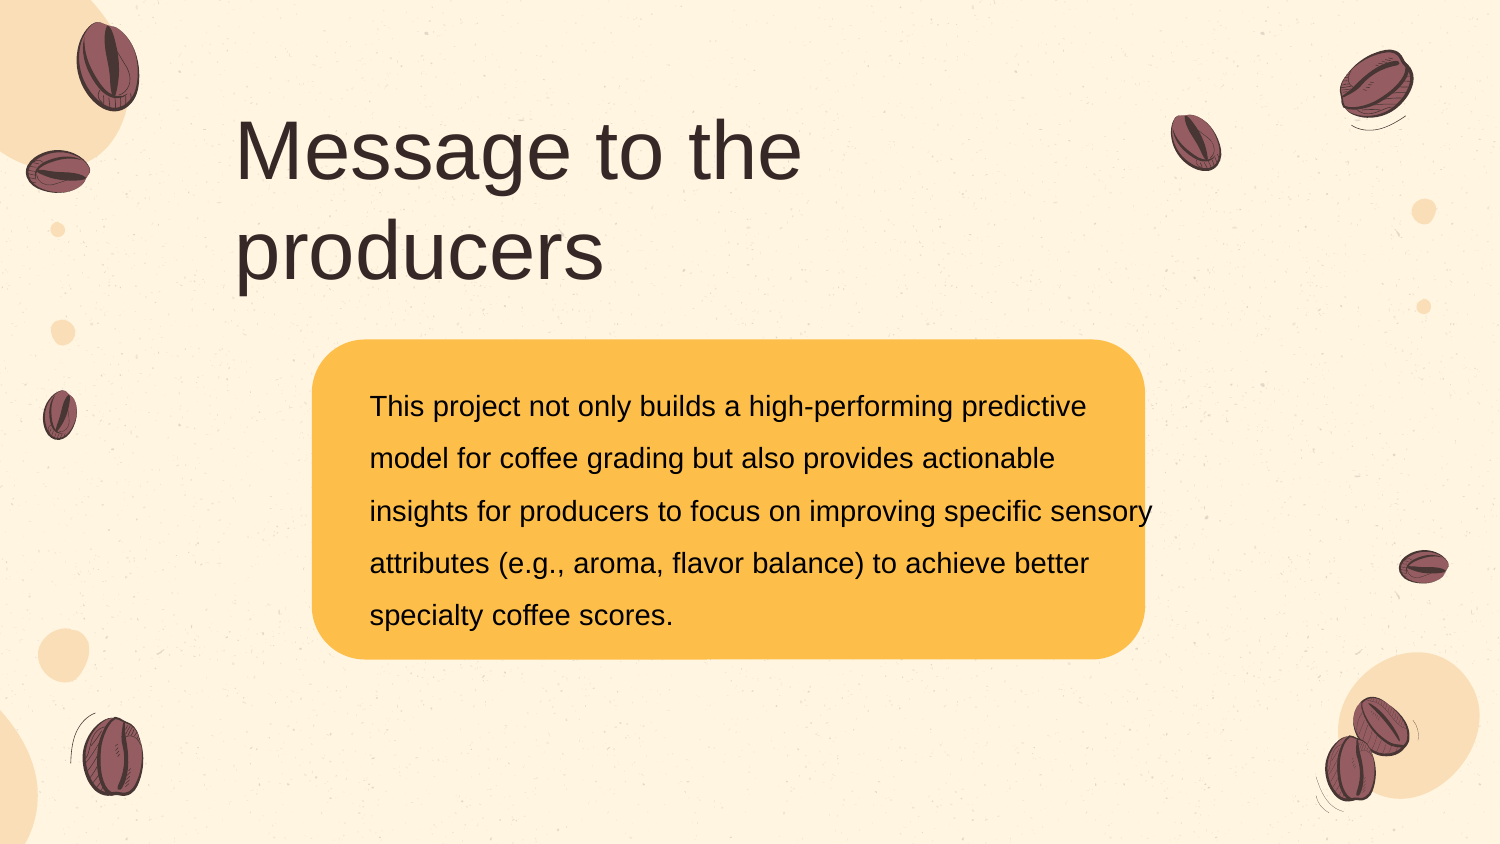

Message to the producers

This project not only builds a high-performing predictive model for coffee grading but also provides actionable insights for producers to focus on improving specific sensory attributes (e.g., aroma, flavor balance) to achieve better specialty coffee scores.